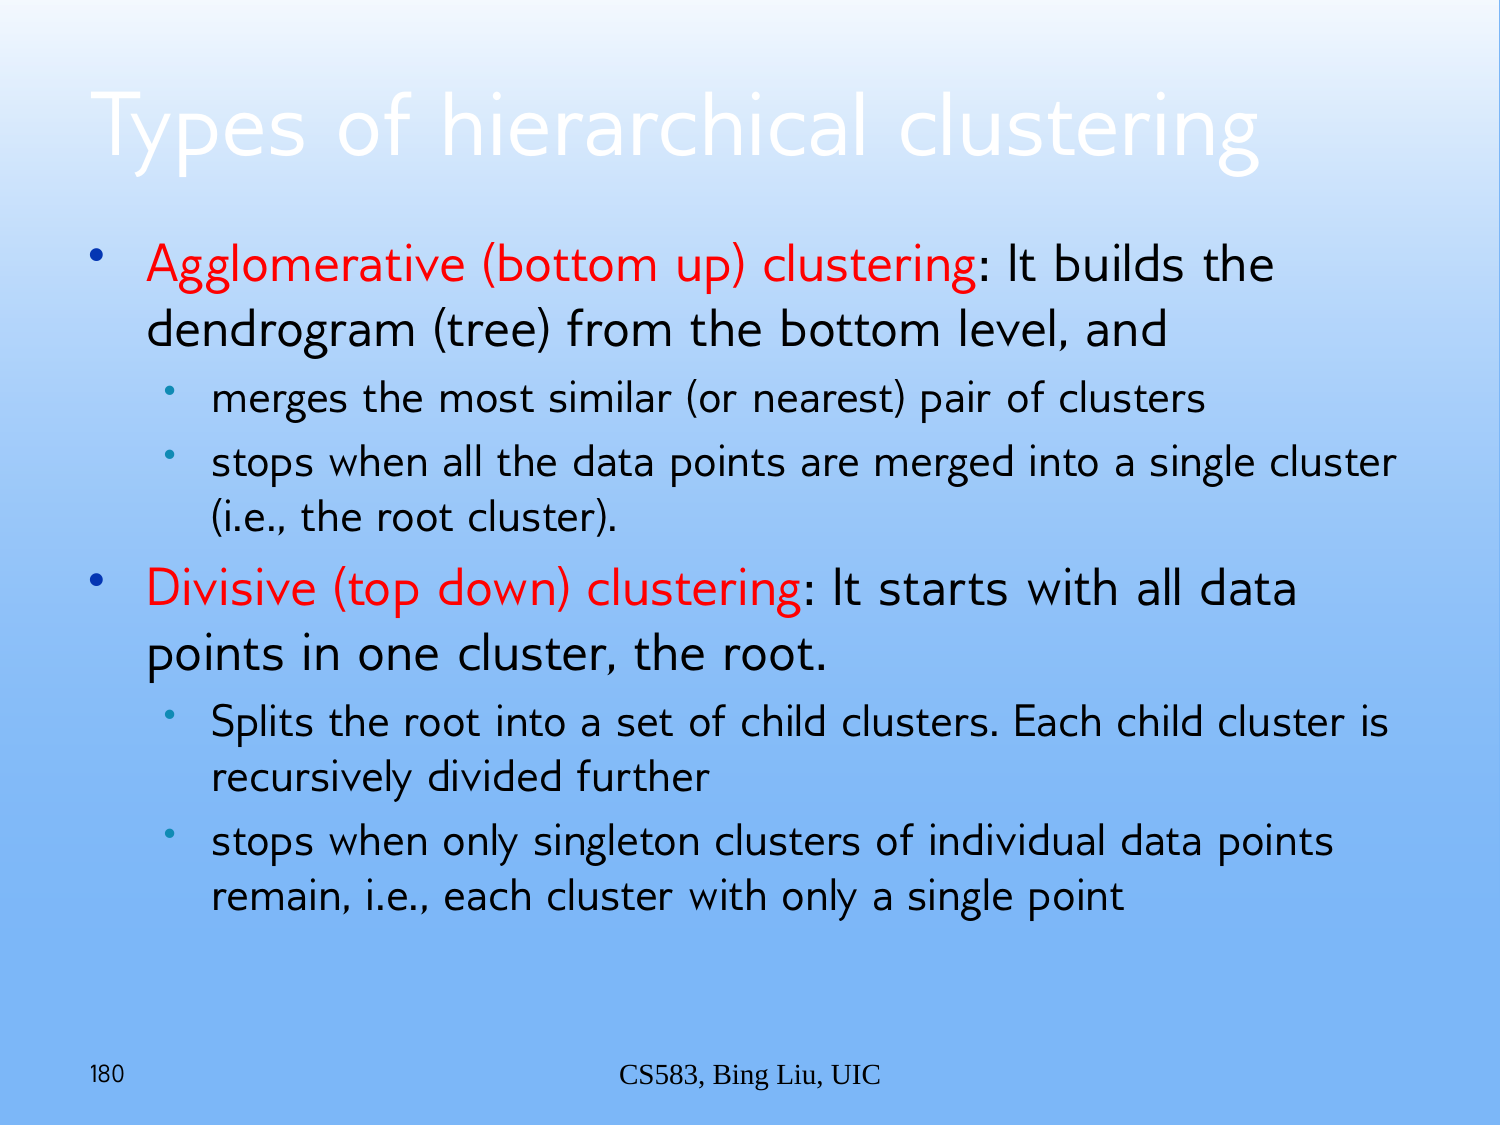

# Types of hierarchical clustering
Agglomerative (bottom up) clustering: It builds the dendrogram (tree) from the bottom level, and
merges the most similar (or nearest) pair of clusters
stops when all the data points are merged into a single cluster (i.e., the root cluster).
Divisive (top down) clustering: It starts with all data points in one cluster, the root.
Splits the root into a set of child clusters. Each child cluster is recursively divided further
stops when only singleton clusters of individual data points remain, i.e., each cluster with only a single point
180
CS583, Bing Liu, UIC